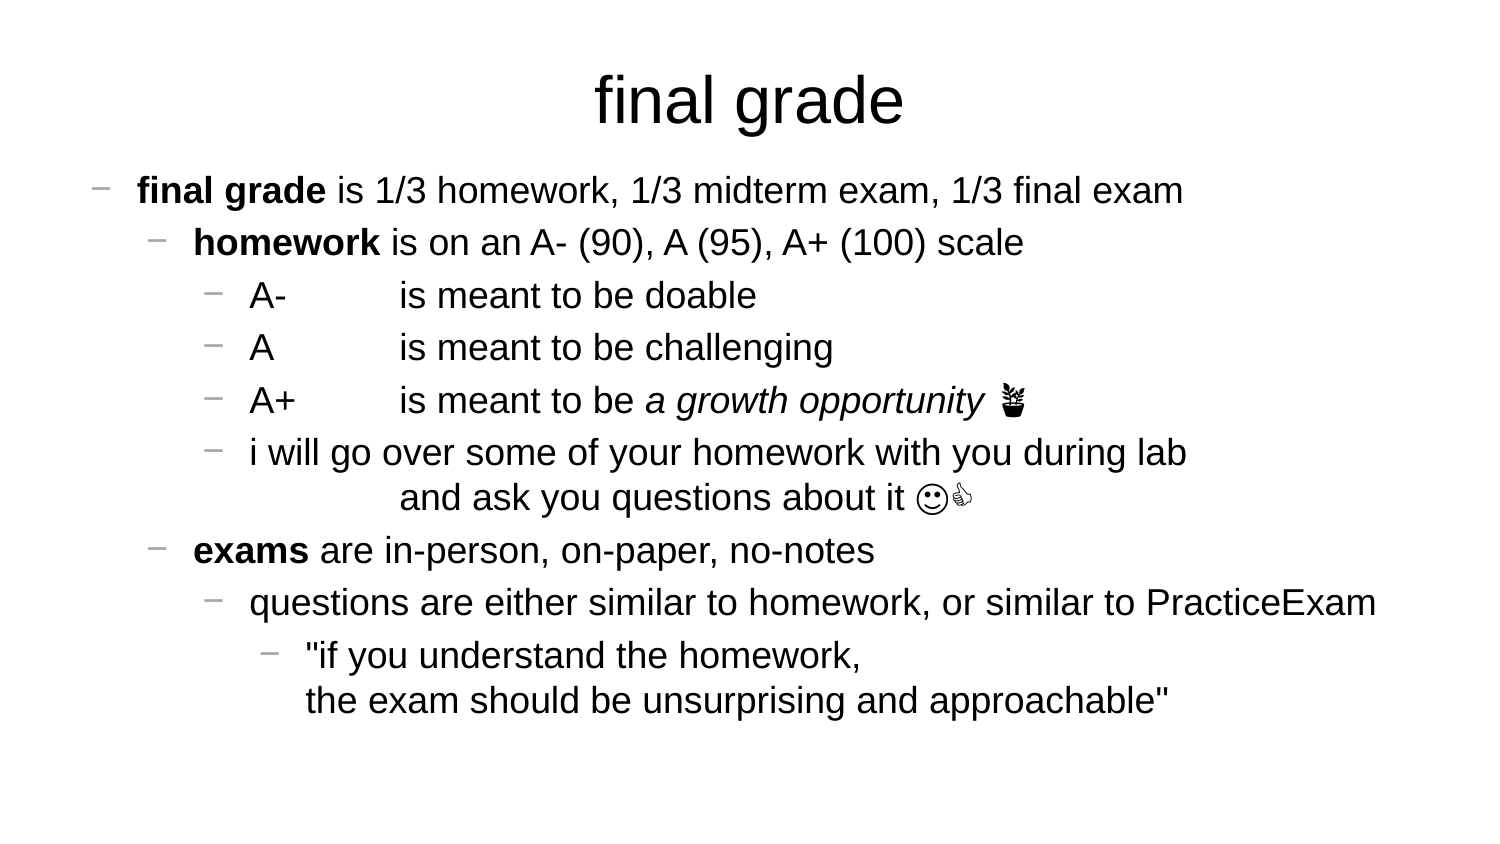

# final grade
final grade is 1/3 homework, 1/3 midterm exam, 1/3 final exam
homework is on an A- (90), A (95), A+ (100) scale
A- 	is meant to be doable
A 	is meant to be challenging
A+ 	is meant to be a growth opportunity 🪴
i will go over some of your homework with you during lab
	and ask you questions about it 🙂👍
exams are in-person, on-paper, no-notes
questions are either similar to homework, or similar to PracticeExam
"if you understand the homework,
the exam should be unsurprising and approachable"